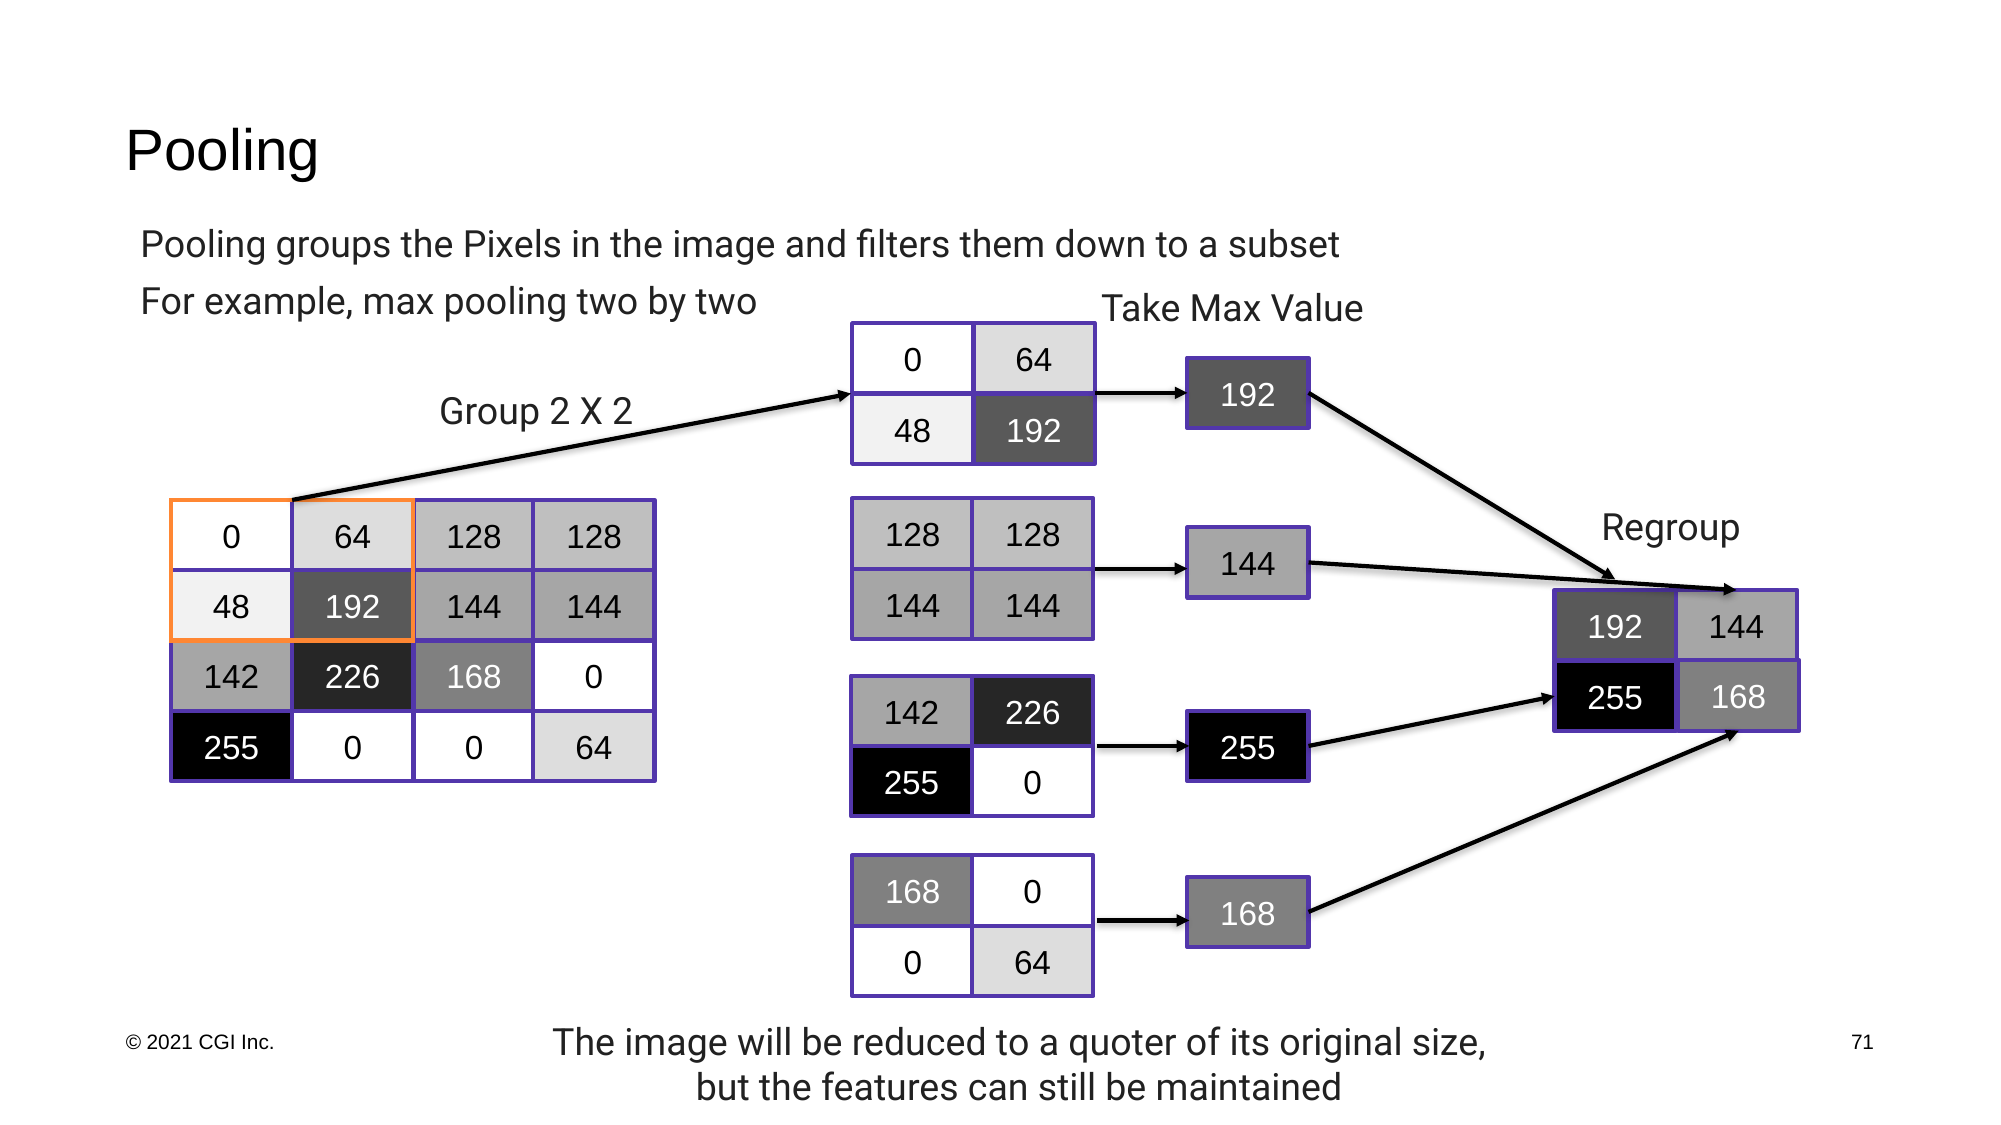

# Pooling
Pooling groups the Pixels in the image and filters them down to a subset
For example, max pooling two by two
Take Max Value
0
64
192
Group 2 X 2
48
192
Regroup
128
128
0

64
128
128
144
144
144
48
192
144
144
192
144
142
226
168
0
168
255
142
226
255
255
0
0
64
255
0
168
0
168
0
64
The image will be reduced to a quoter of its original size, but the features can still be maintained
71